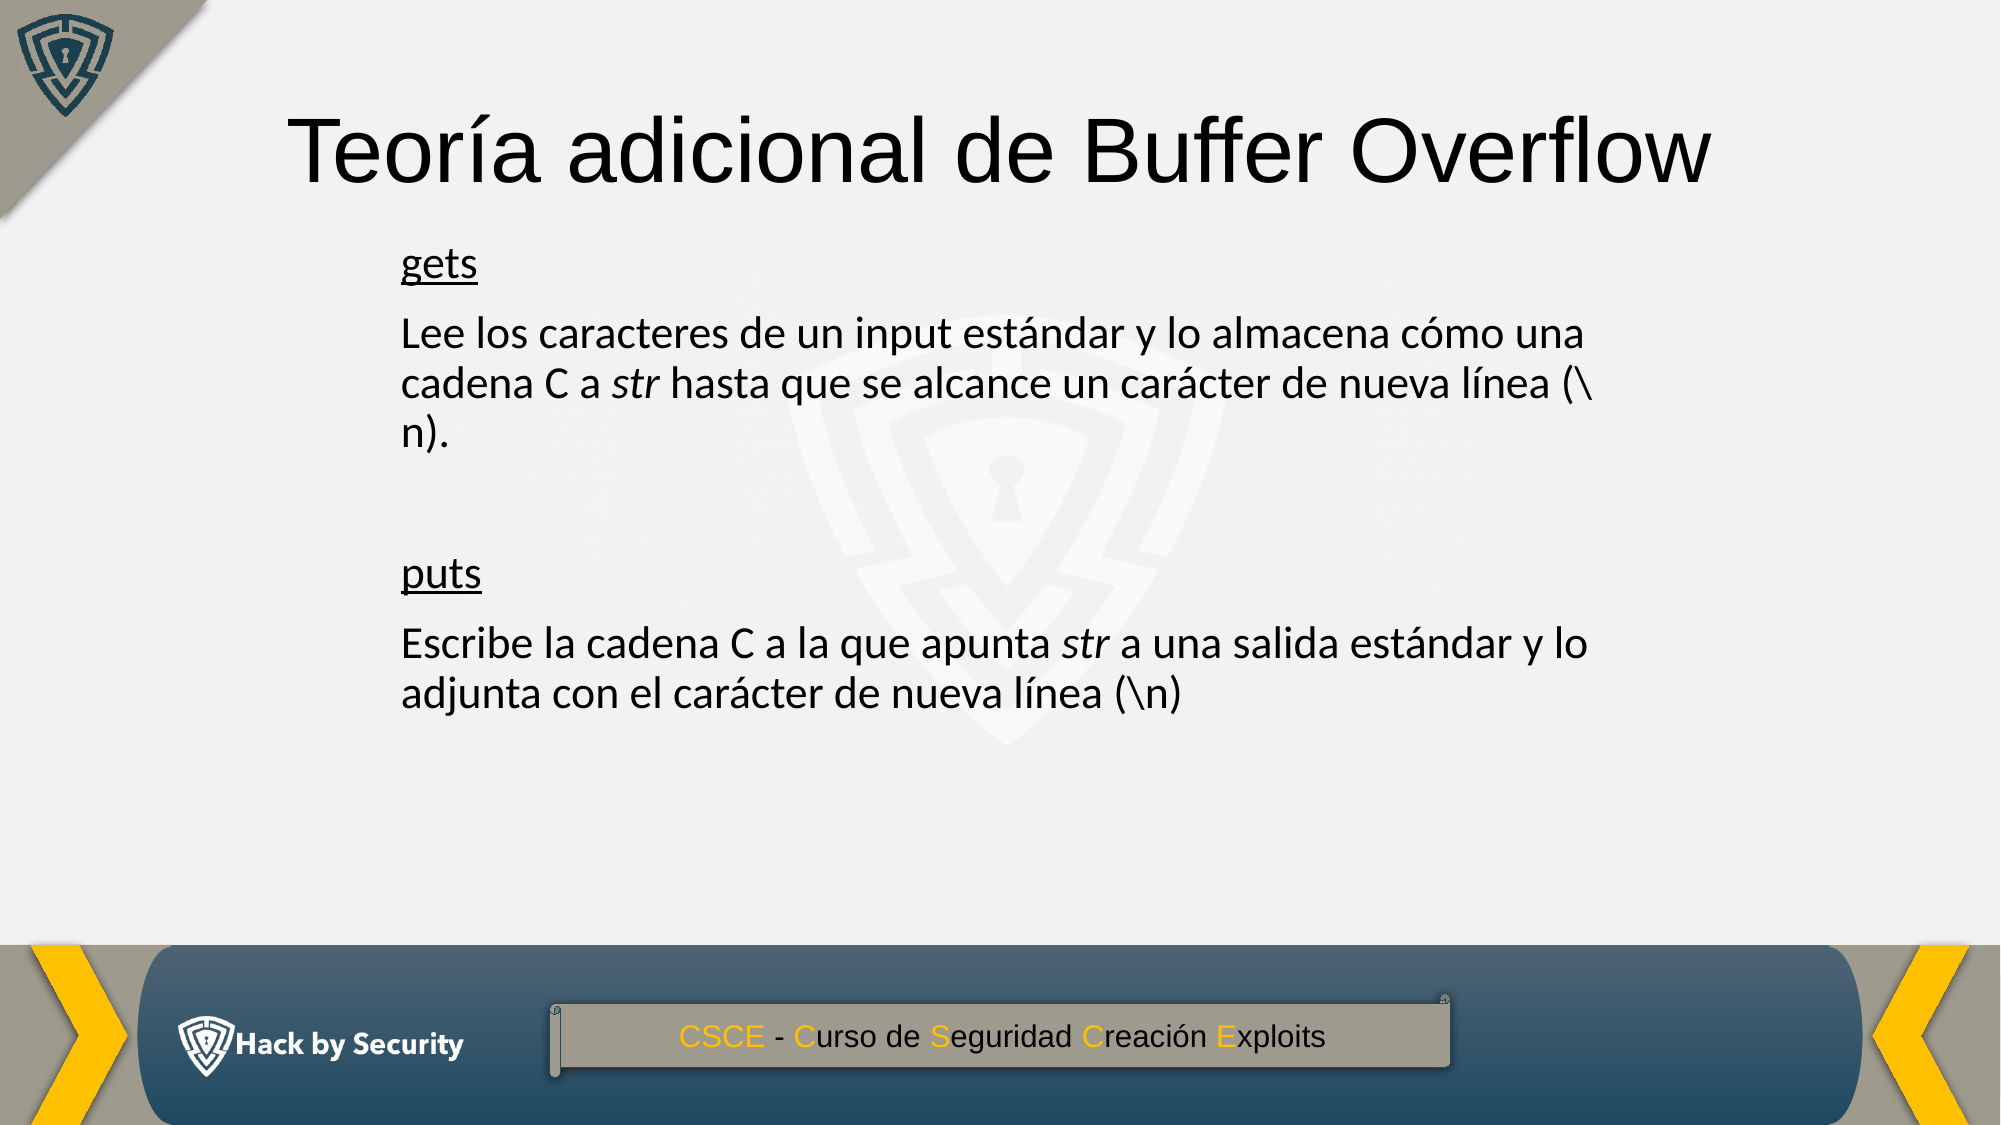

Teoría adicional de Buffer Overflow
gets
Lee los caracteres de un input estándar y lo almacena cómo una cadena C a str hasta que se alcance un carácter de nueva línea (\n).

puts
Escribe la cadena C a la que apunta str a una salida estándar y lo adjunta con el carácter de nueva línea (\n)